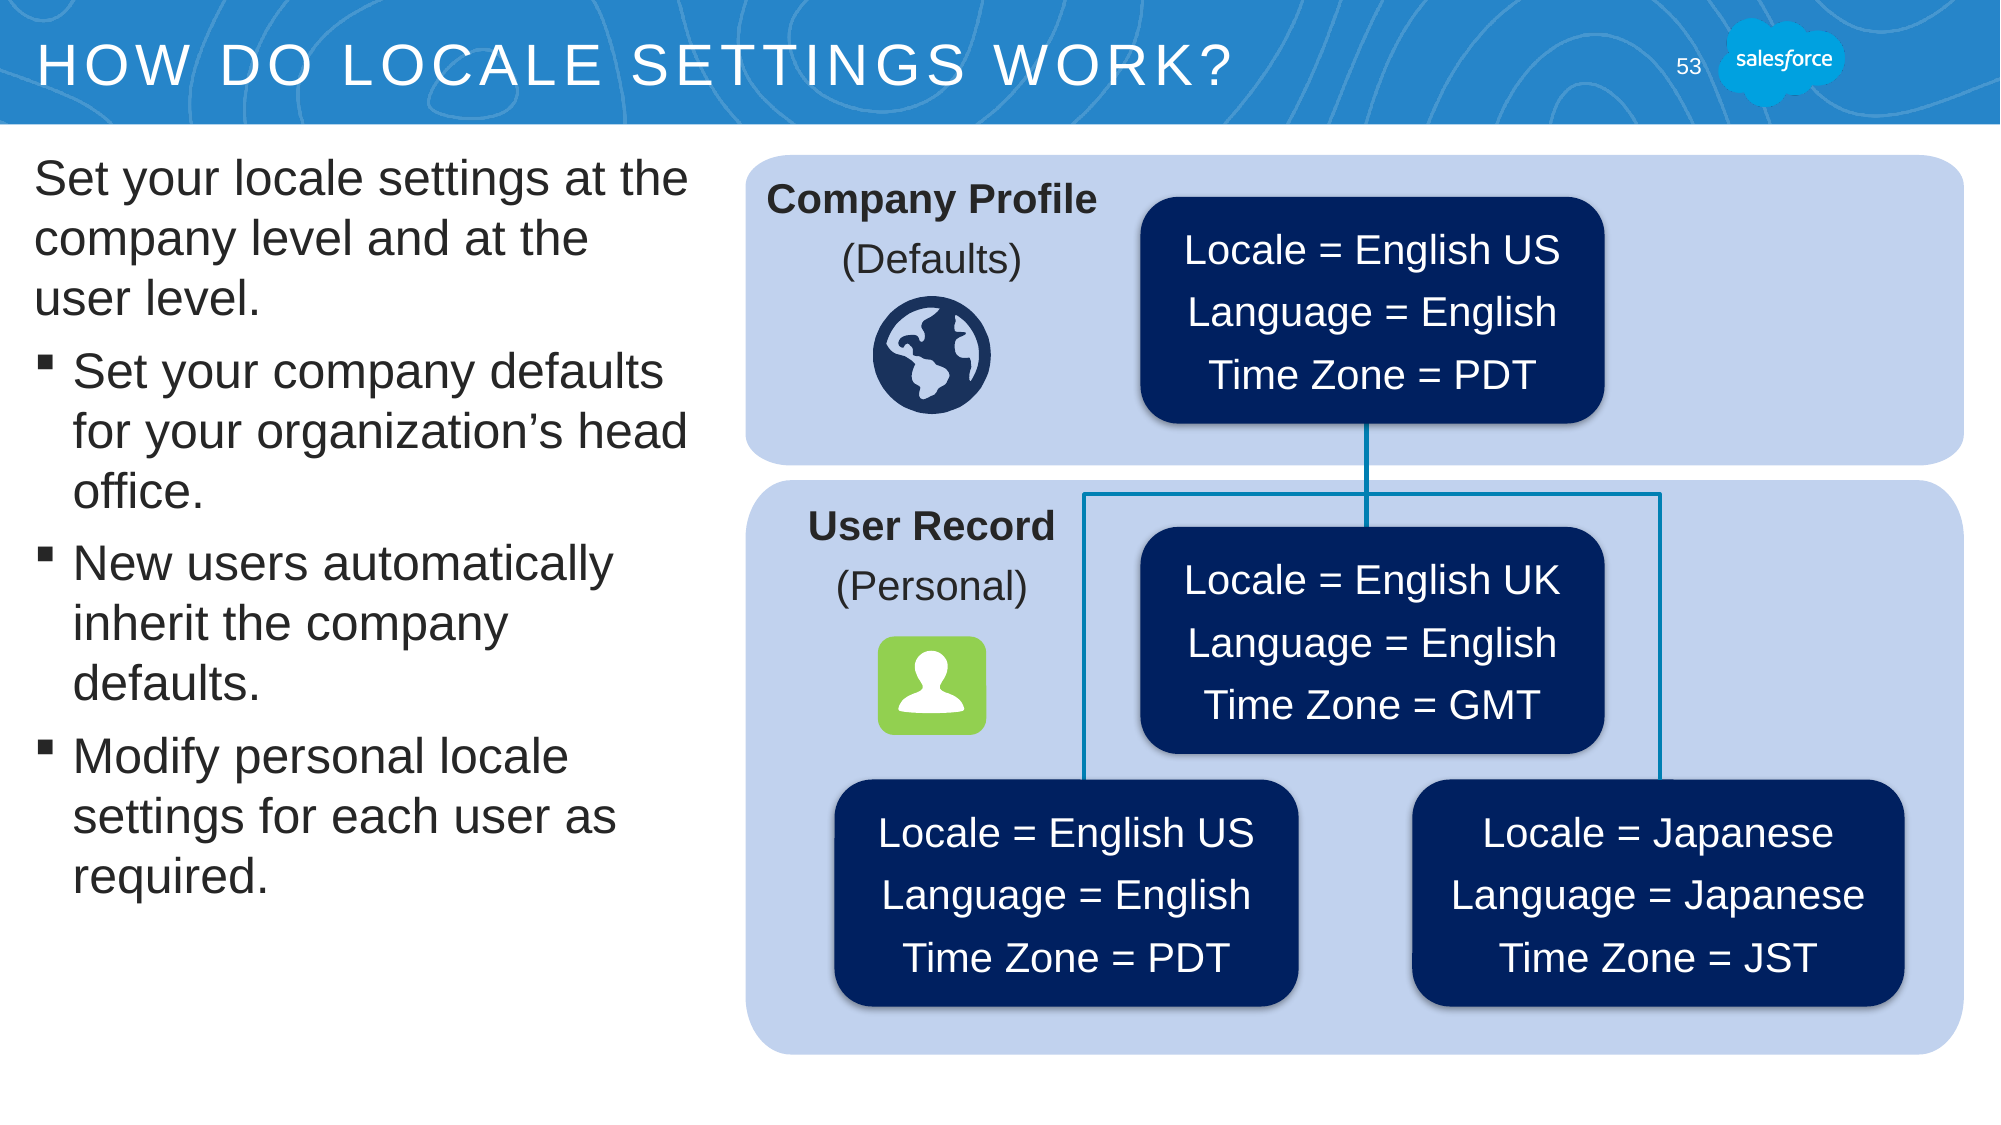

# How do Locale Settings Work?
53
Set your locale settings at the company level and at the user level.
Set your company defaults for your organization’s head office.
New users automatically inherit the company defaults.
Modify personal locale settings for each user as required.

Company Profile
(Defaults)
Locale = English US
Language = English
Time Zone = PDT

User Record
(Personal)
Locale = English UK
Language = English
Time Zone = GMT

Locale = English US
Language = English
Time Zone = PDT
Locale = Japanese
Language = Japanese
Time Zone = JST